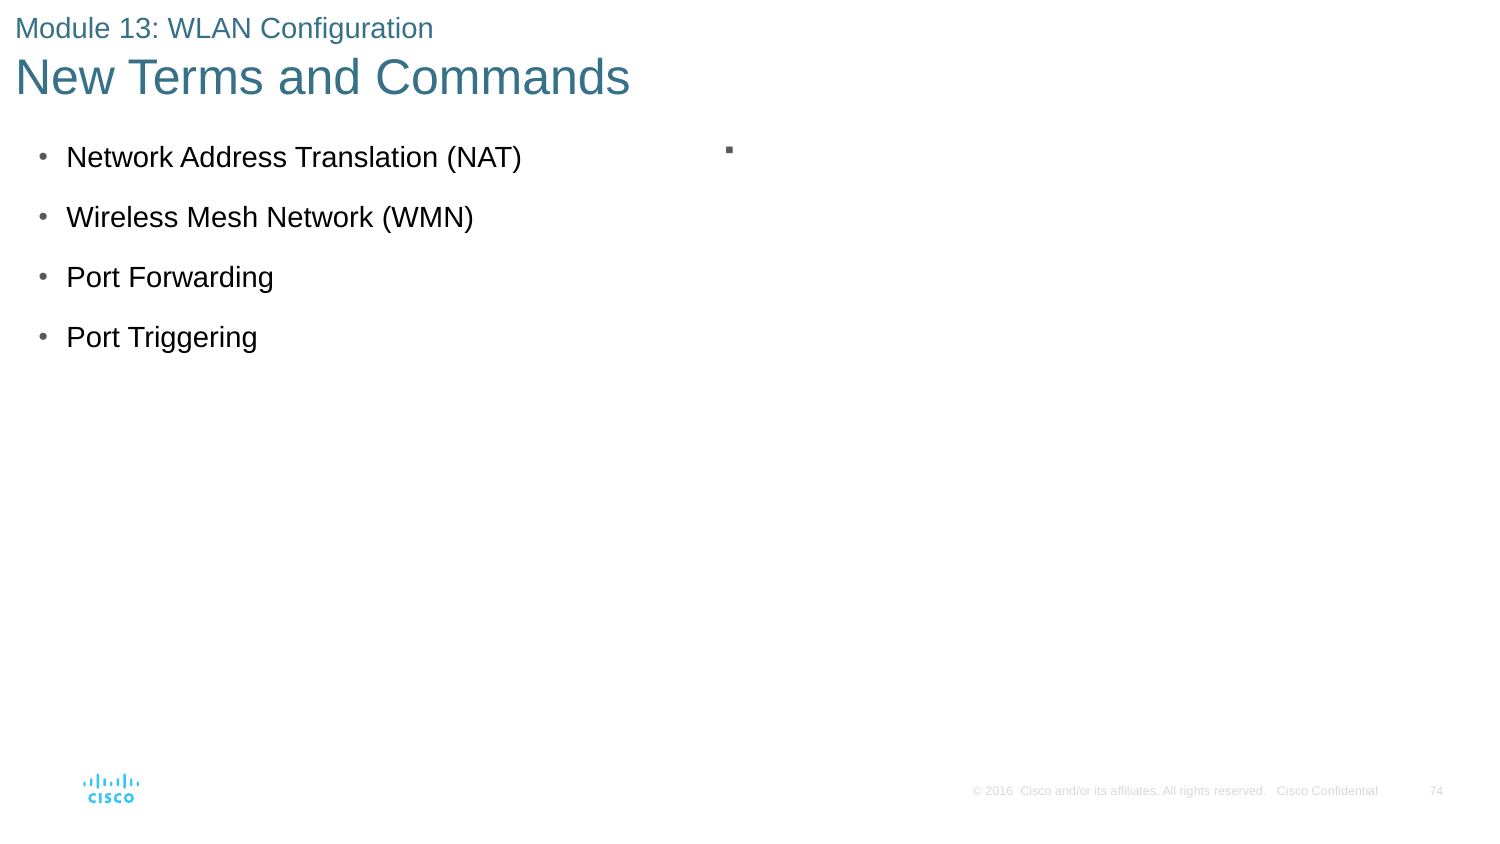

# Module 13: WLAN Configuration New Terms and Commands
Network Address Translation (NAT)
Wireless Mesh Network (WMN)
Port Forwarding
Port Triggering